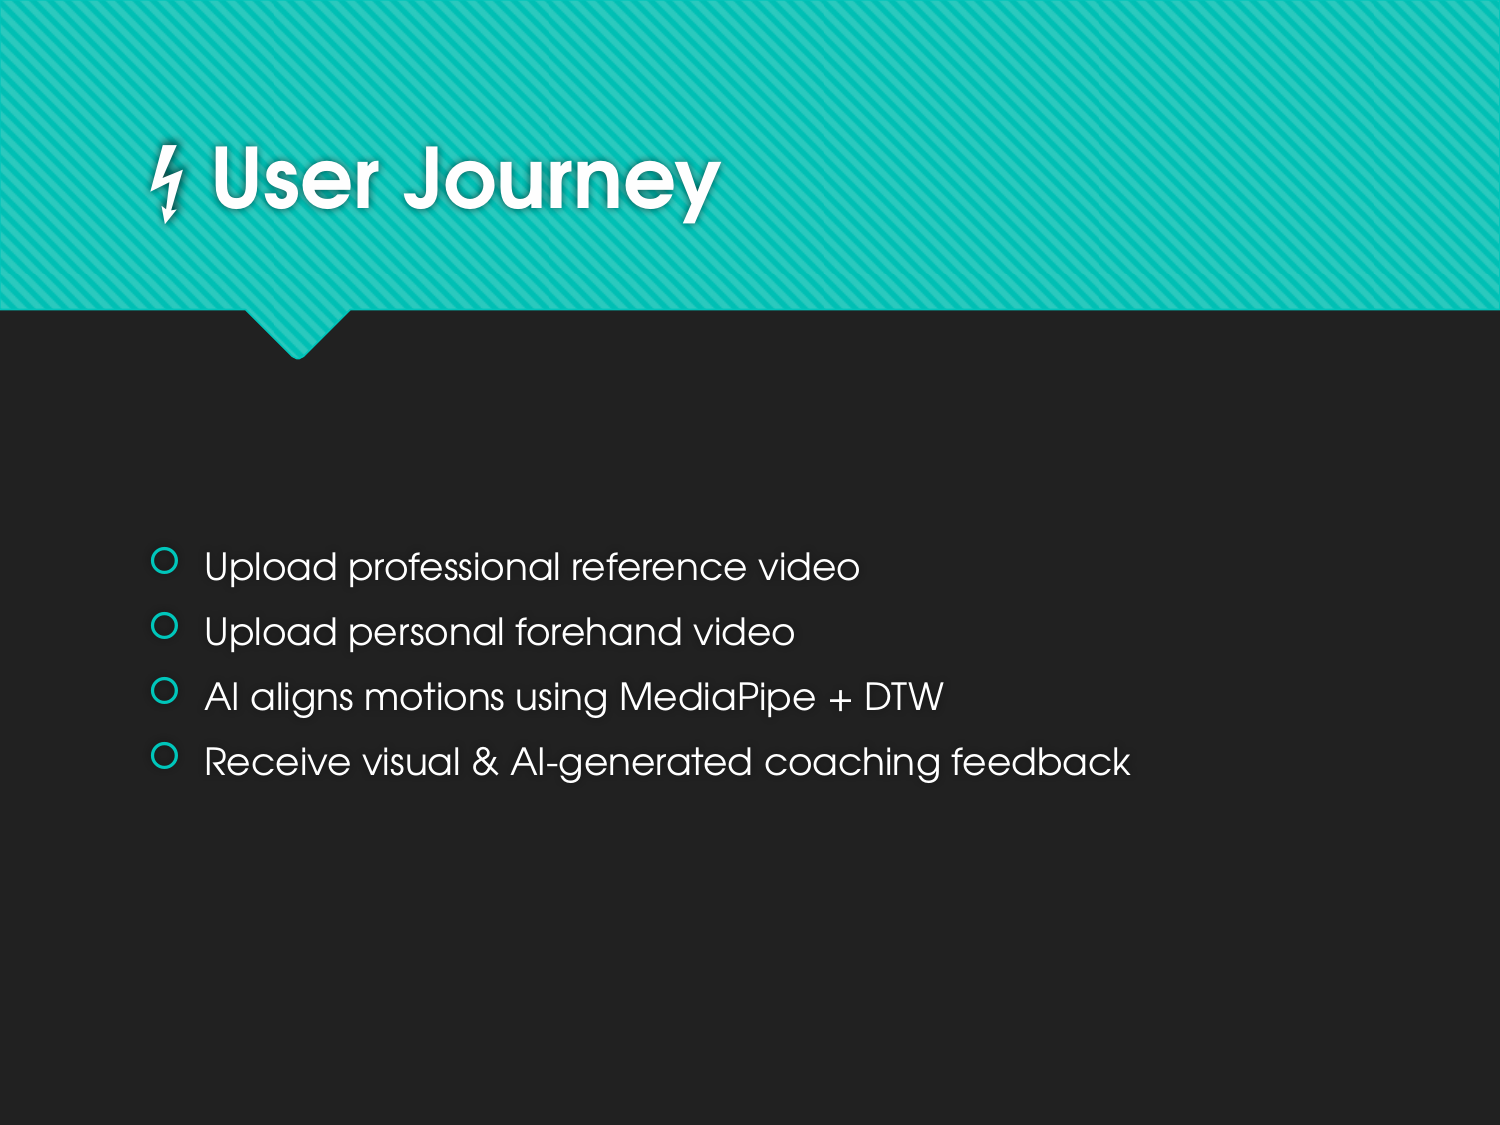

# ⚡ User Journey
Upload professional reference video
Upload personal forehand video
AI aligns motions using MediaPipe + DTW
Receive visual & AI-generated coaching feedback